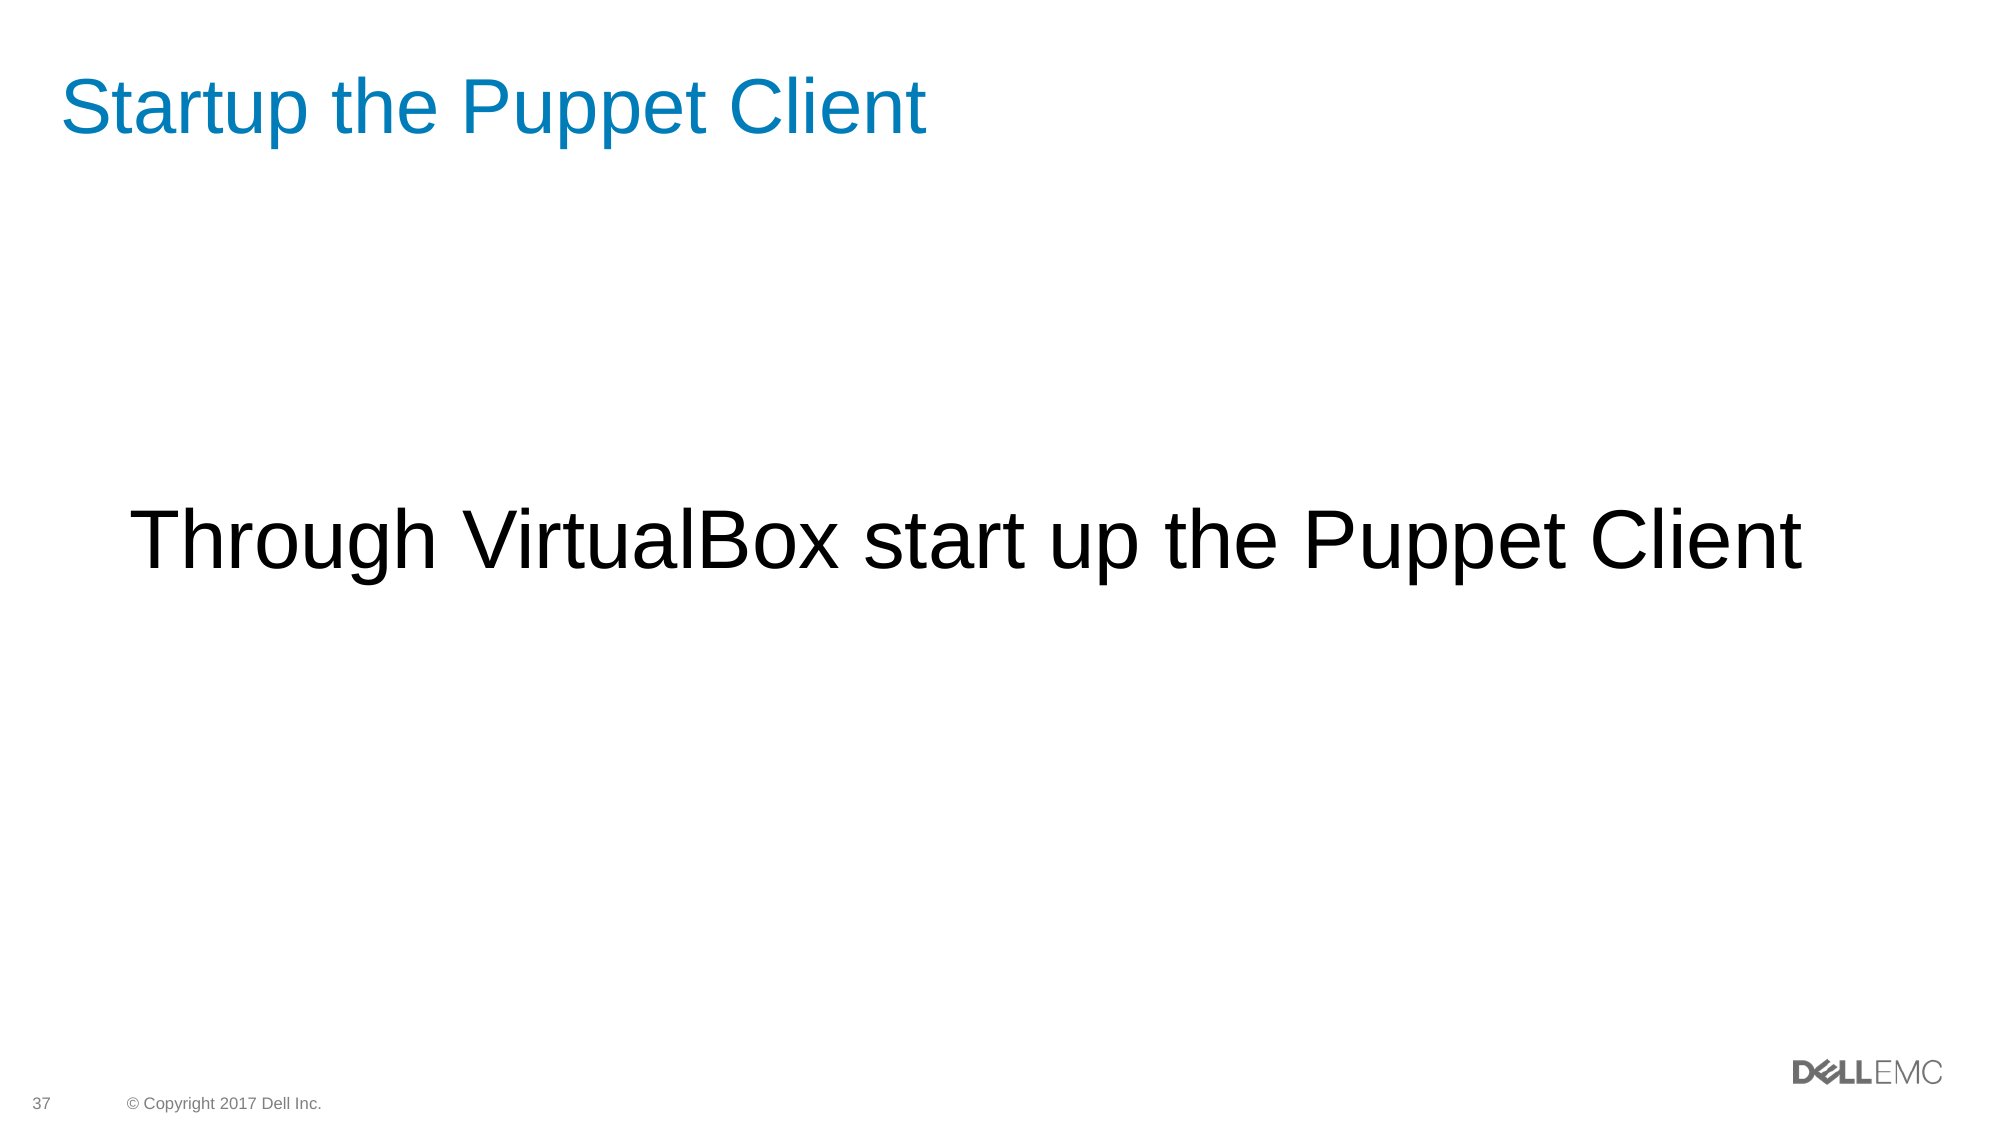

# Startup the Puppet Client
Through VirtualBox start up the Puppet Client